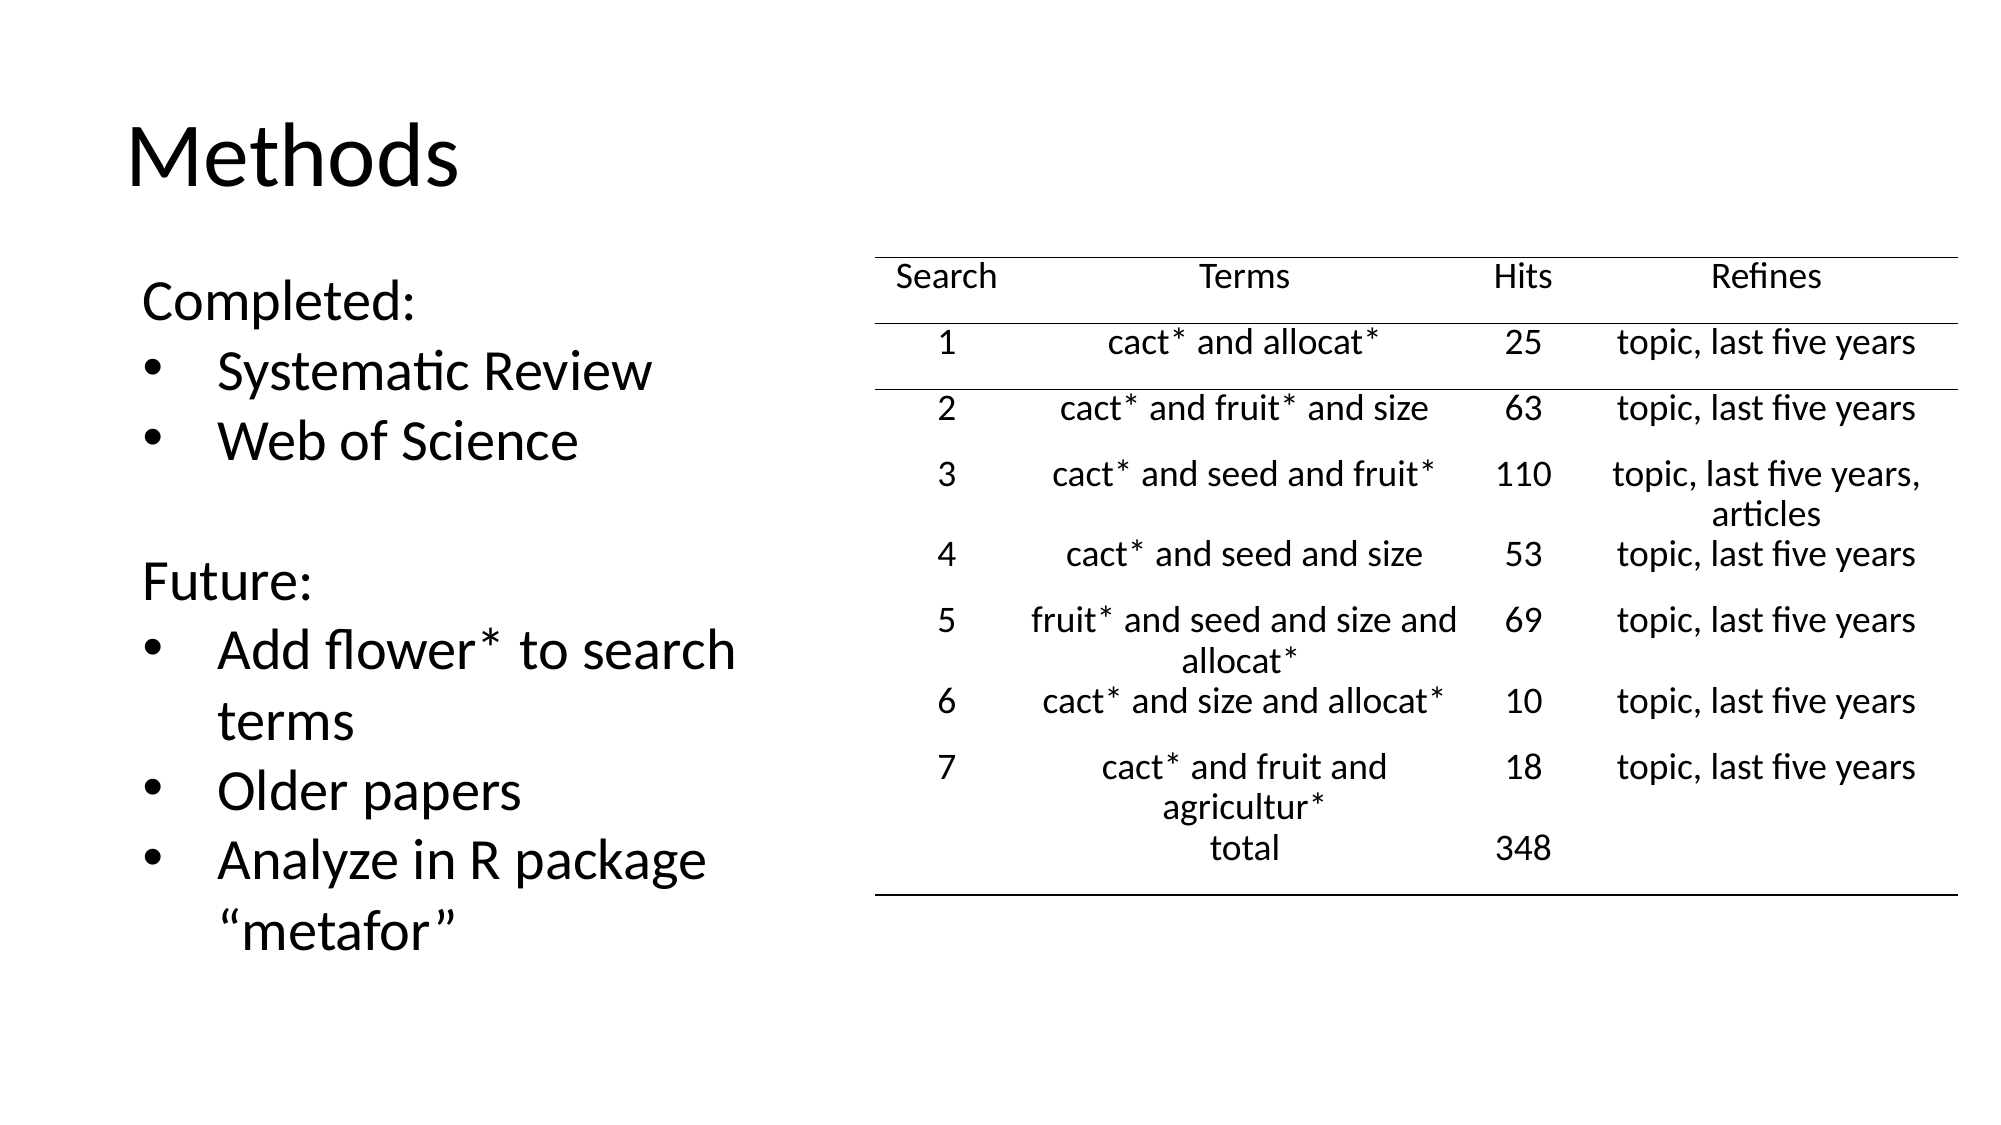

# Methods
Completed:
Systematic Review
Web of Science

Future:
Add flower* to search terms
Older papers
Analyze in R package “metafor”

| Search | Terms | Hits | Refines |
| --- | --- | --- | --- |
| 1 | cact\* and allocat\* | 25 | topic, last five years |
| 2 | cact\* and fruit\* and size | 63 | topic, last five years |
| 3 | cact\* and seed and fruit\* | 110 | topic, last five years, articles |
| 4 | cact\* and seed and size | 53 | topic, last five years |
| 5 | fruit\* and seed and size and allocat\* | 69 | topic, last five years |
| 6 | cact\* and size and allocat\* | 10 | topic, last five years |
| 7 | cact\* and fruit and agricultur\* | 18 | topic, last five years |
|  | total | 348 |  |